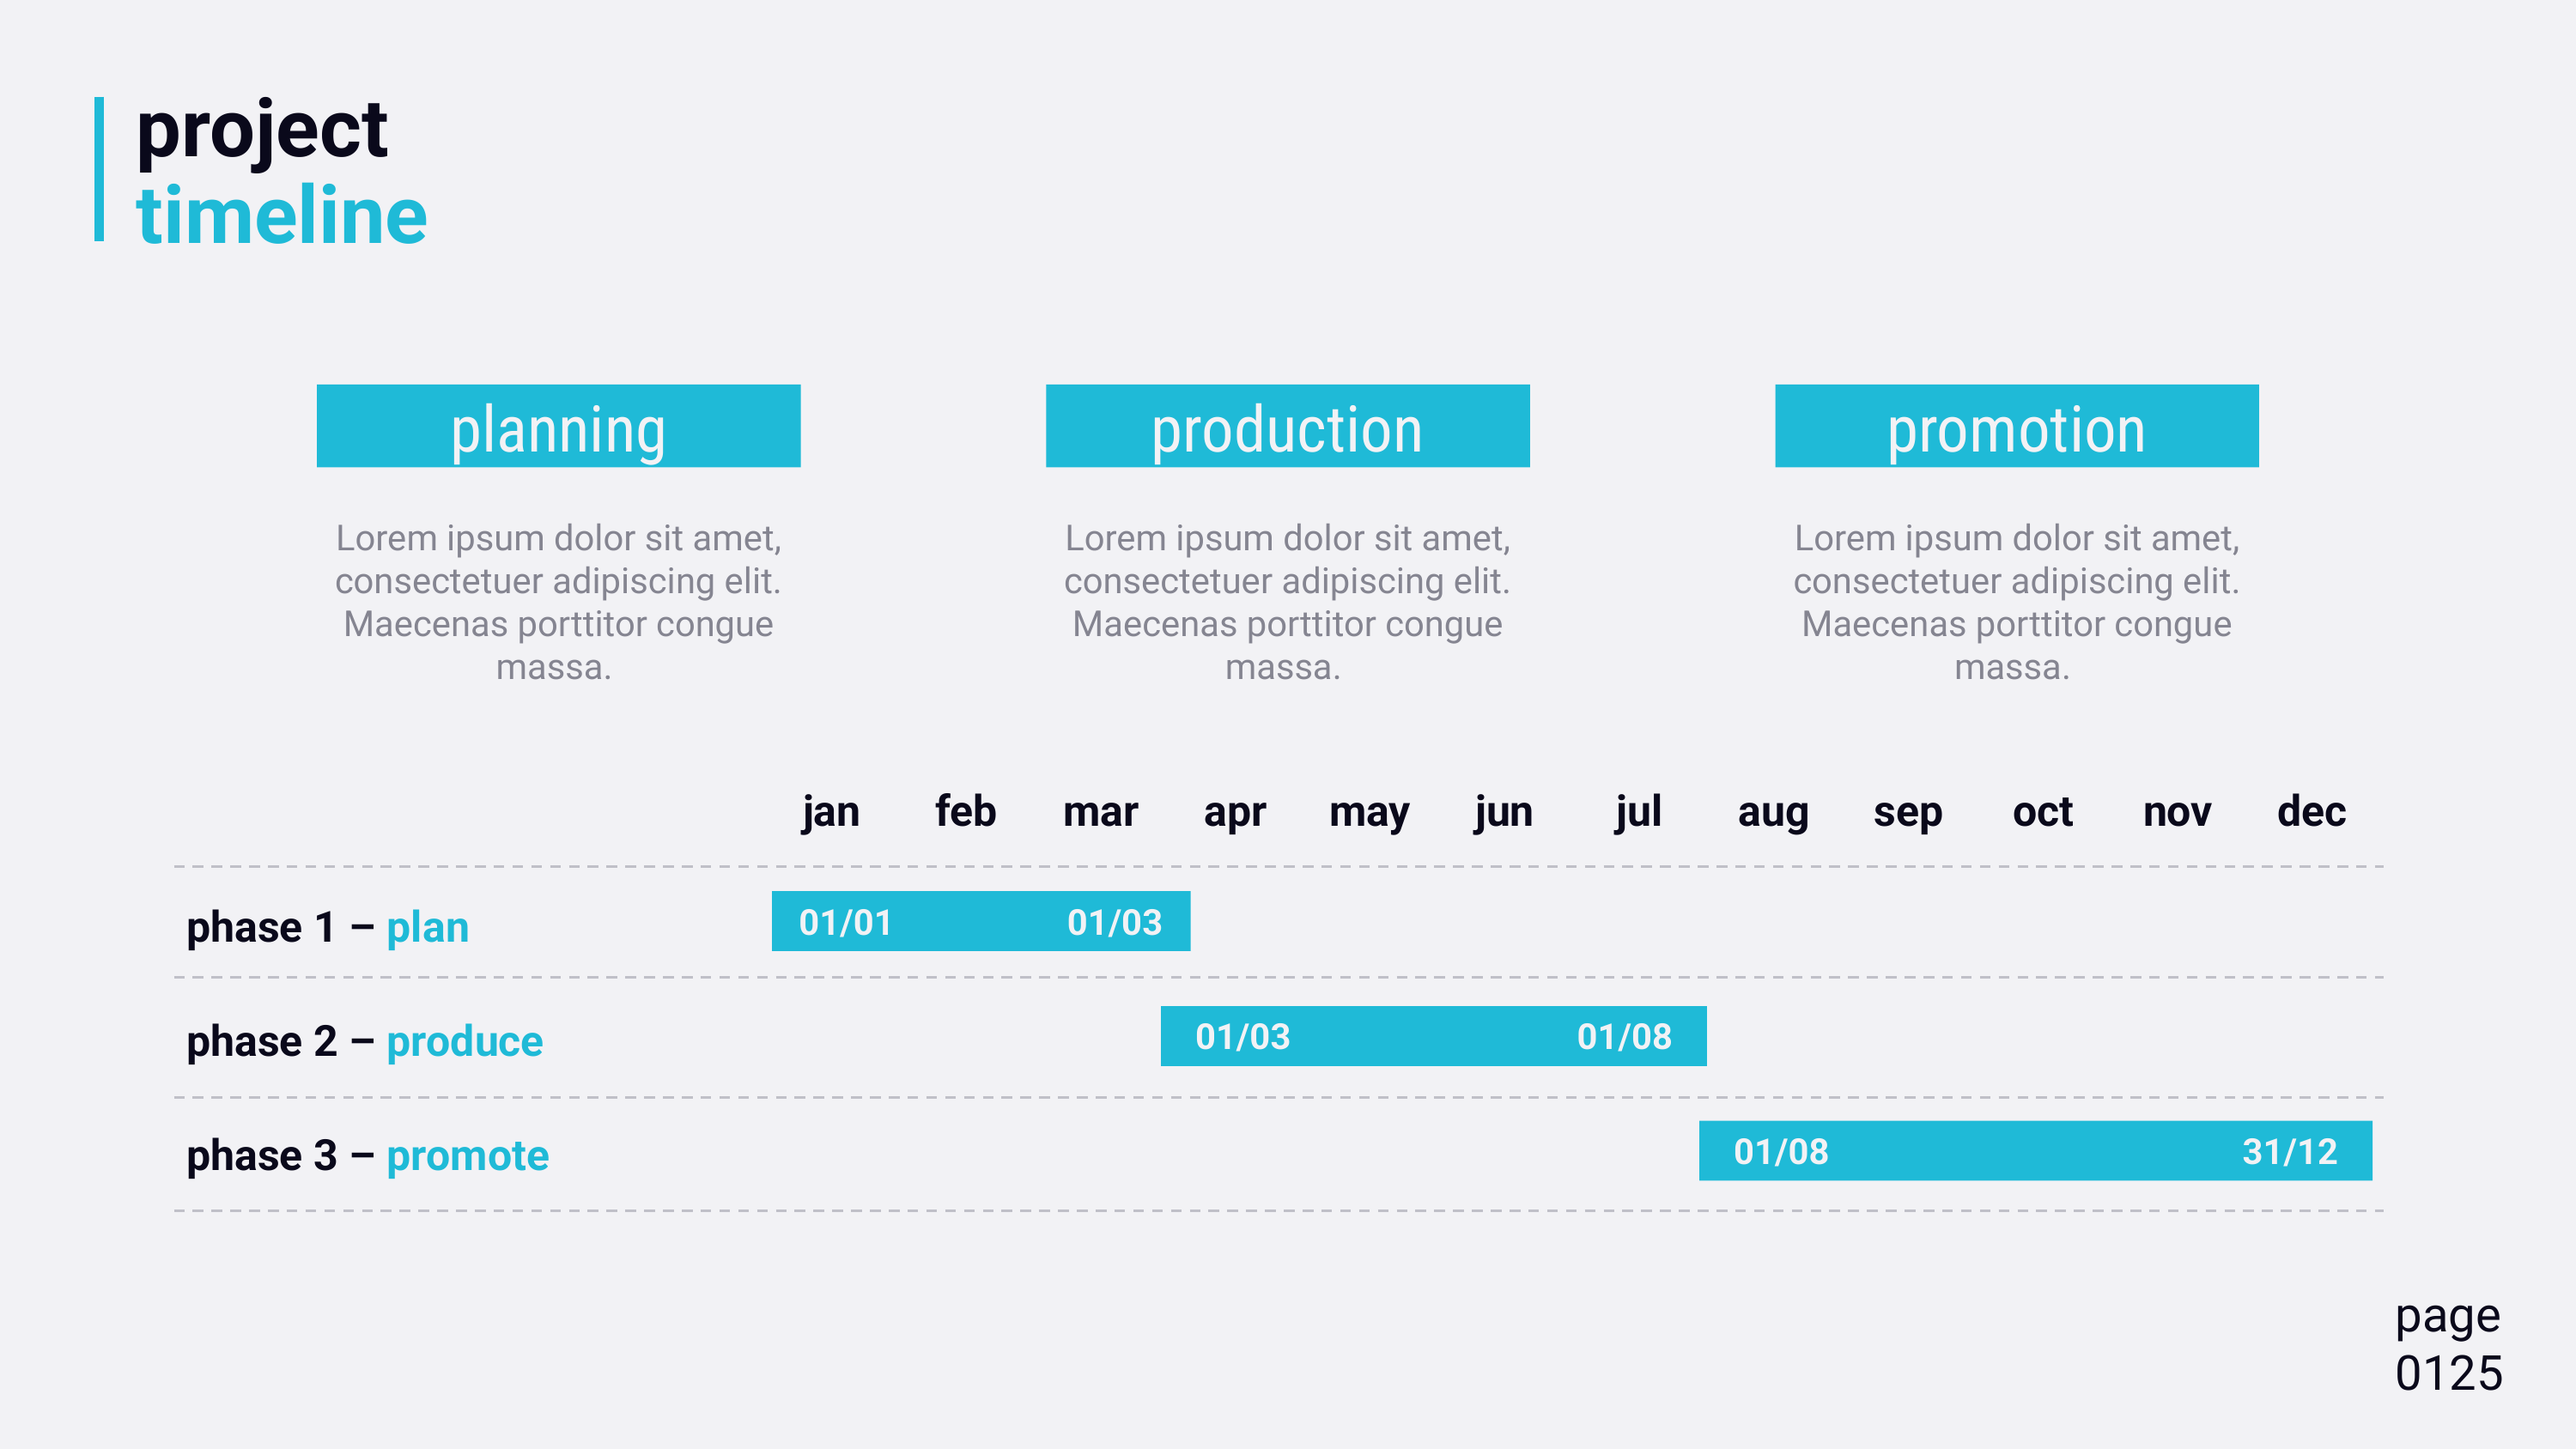

# project timeline
planning
Lorem ipsum dolor sit amet, consectetuer adipiscing elit. Maecenas porttitor congue massa.
production
Lorem ipsum dolor sit amet, consectetuer adipiscing elit. Maecenas porttitor congue massa.
promotion
Lorem ipsum dolor sit amet, consectetuer adipiscing elit. Maecenas porttitor congue massa.
jan
feb
mar
apr
may
jun
jul
aug
sep
oct
nov
dec

phase 1 – plan
01/01
01/03

phase 2 – produce
01/03
01/08
phase 3 – promote

01/08
31/12
page
0125